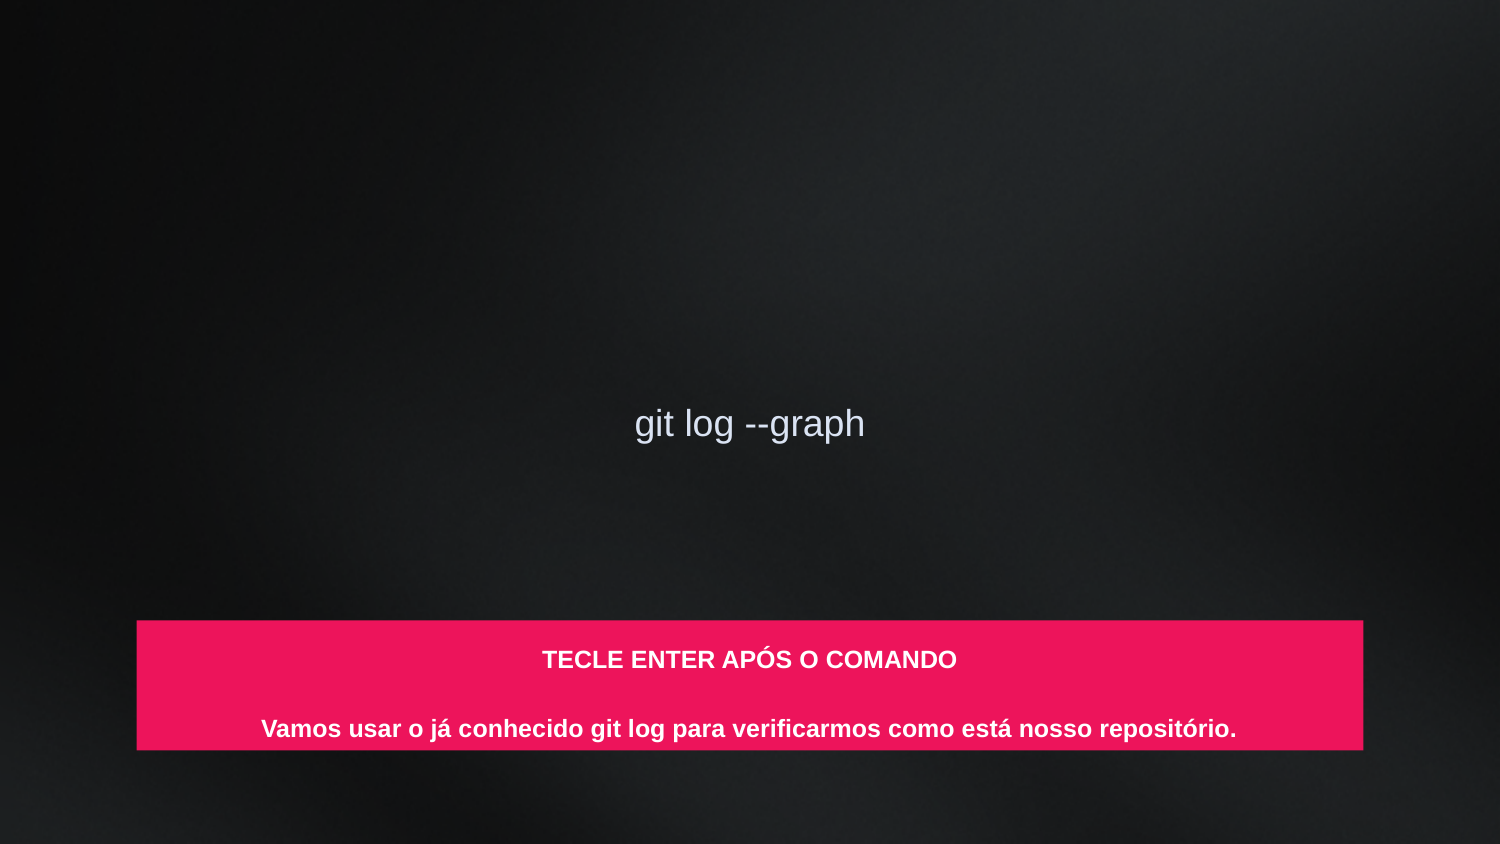

git log --graph
TECLE ENTER APÓS O COMANDO
Vamos usar o já conhecido git log para verificarmos como está nosso repositório.